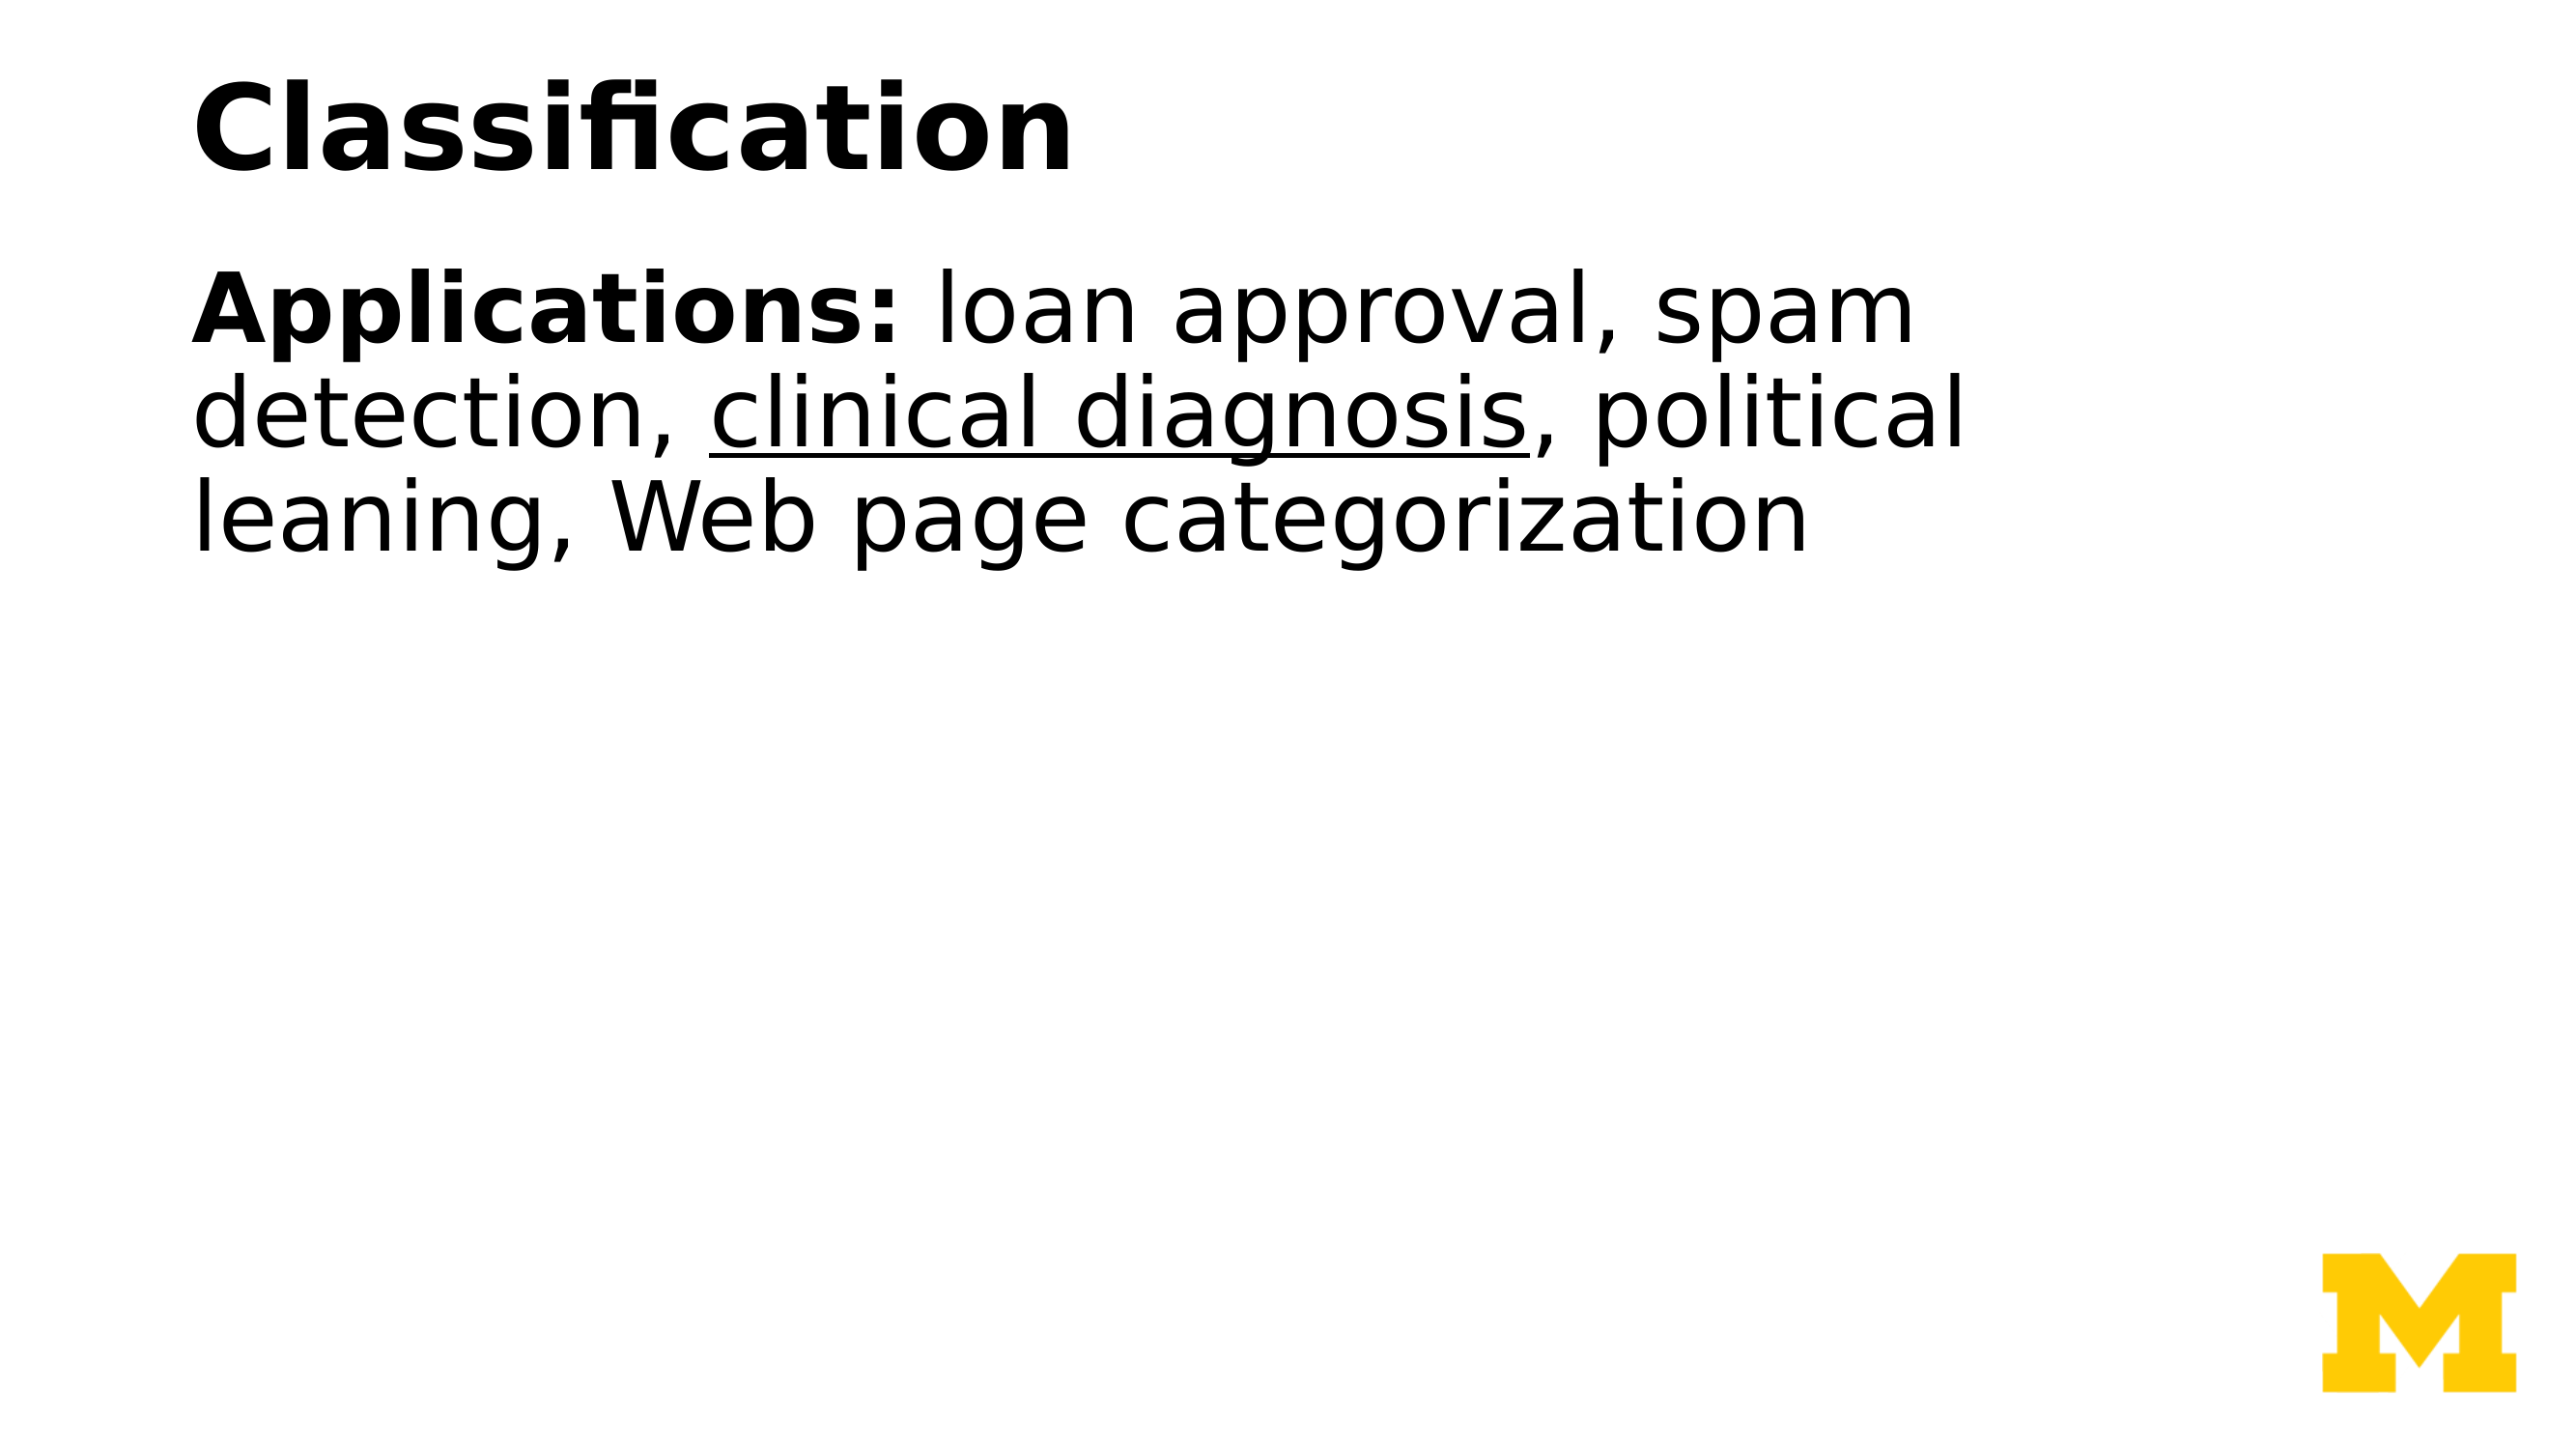

# Classification
Applications: loan approval, spam detection, clinical diagnosis, political leaning, Web page categorization